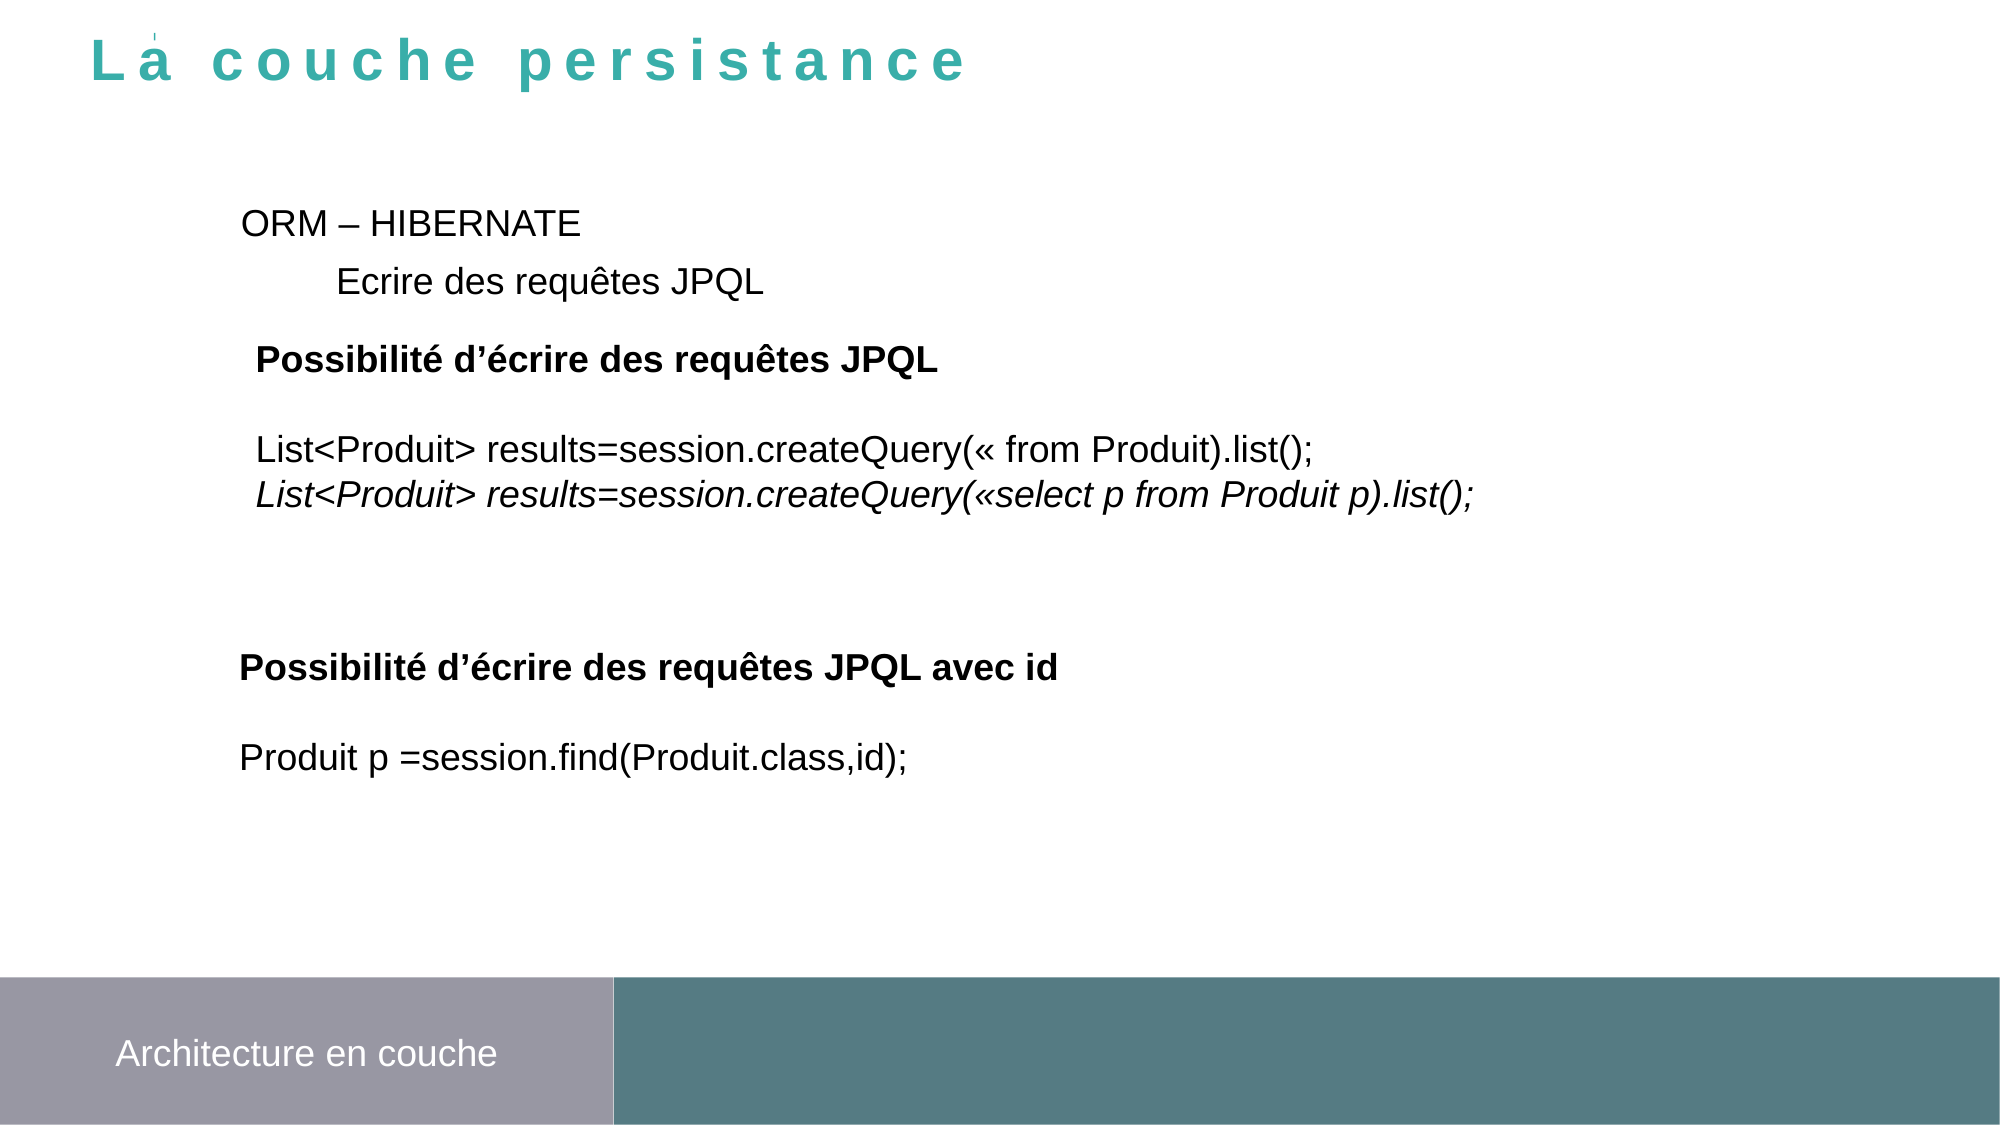

La couche persistance
ORM – HIBERNATE
Ecrire des requêtes JPQL
Possibilité d’écrire des requêtes JPQL

List<Produit> results=session.createQuery(« from Produit).list();
List<Produit> results=session.createQuery(«select p from Produit p).list();

Possibilité d’écrire des requêtes JPQL avec id

Produit p =session.find(Produit.class,id);
Architecture en couche